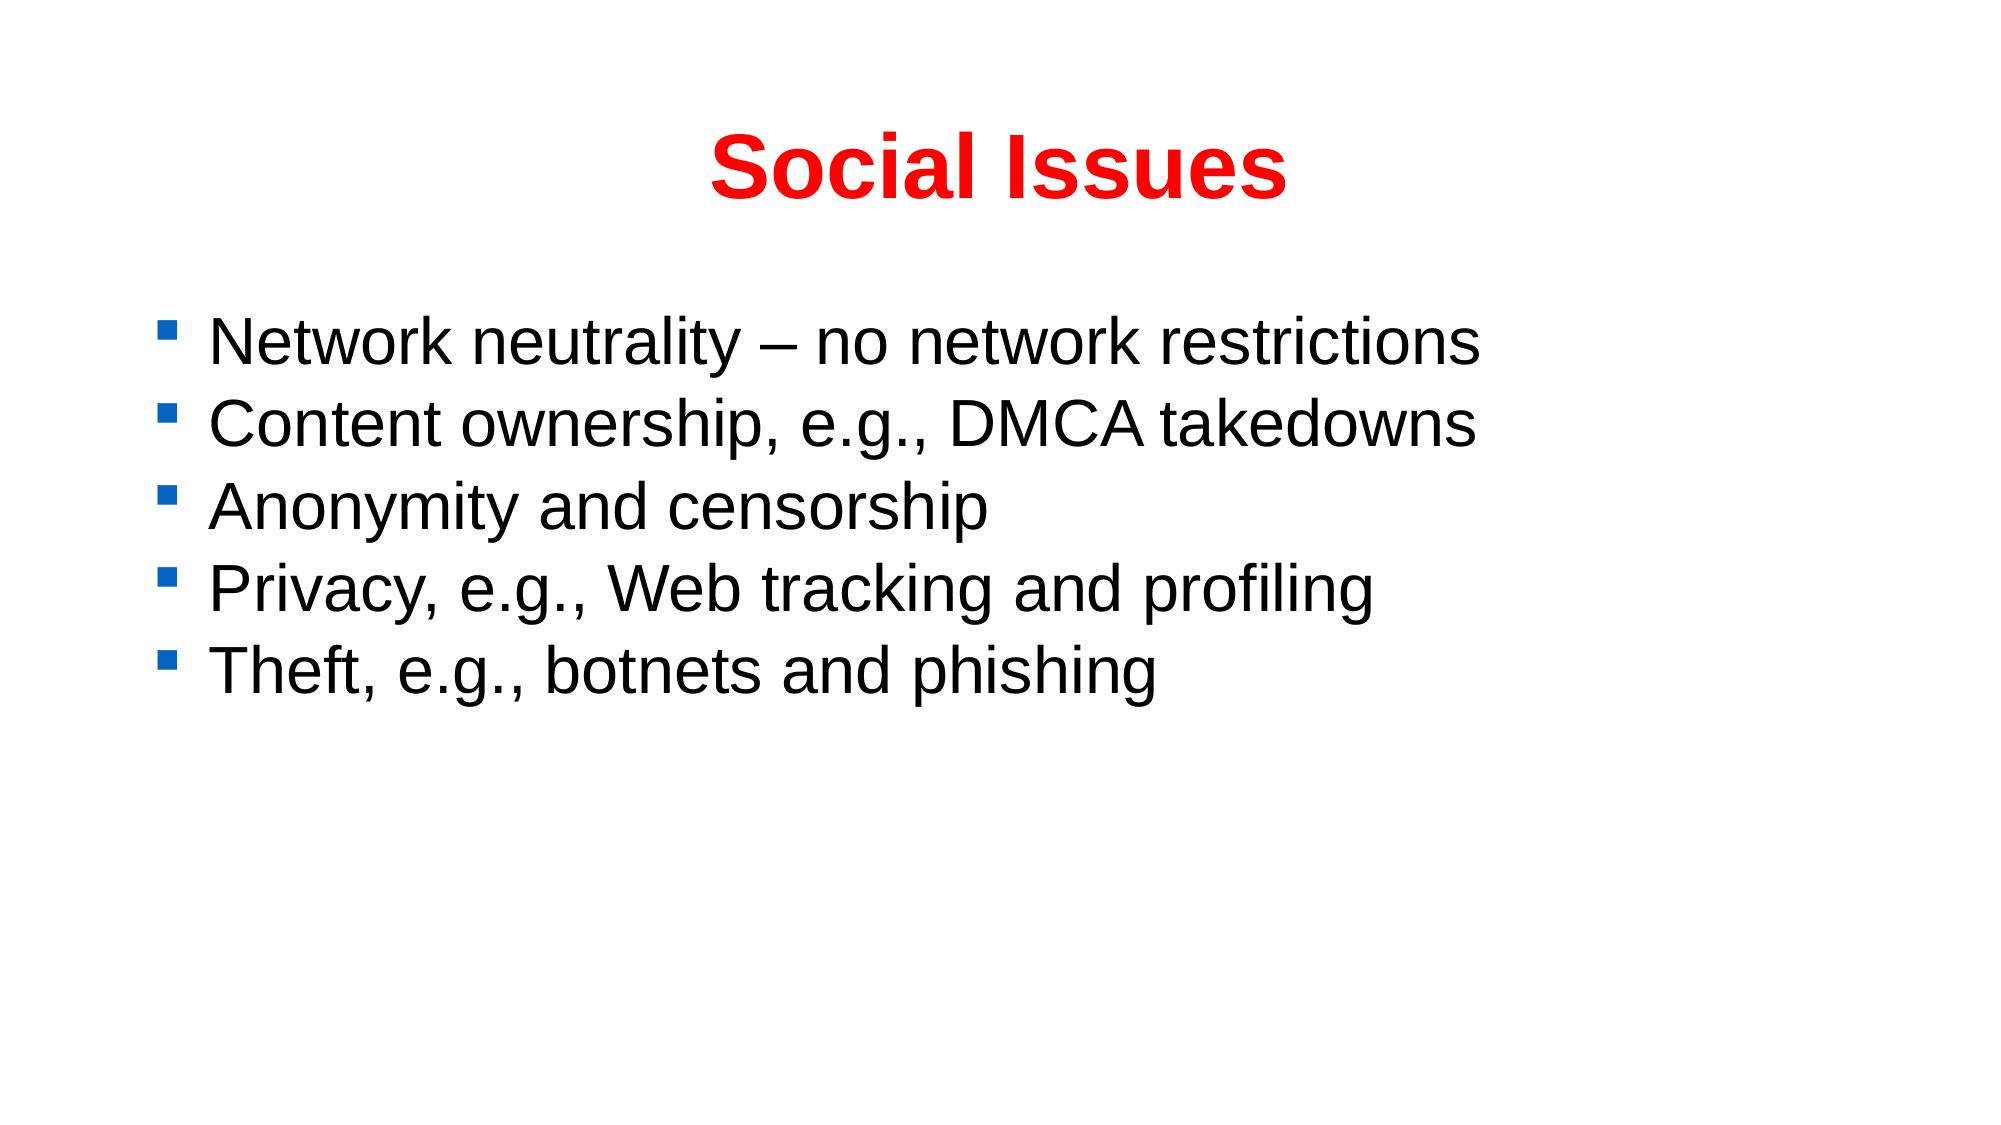

# Social Issues
Network neutrality – no network restrictions
Content ownership, e.g., DMCA takedowns
Anonymity and censorship
Privacy, e.g., Web tracking and profiling
Theft, e.g., botnets and phishing